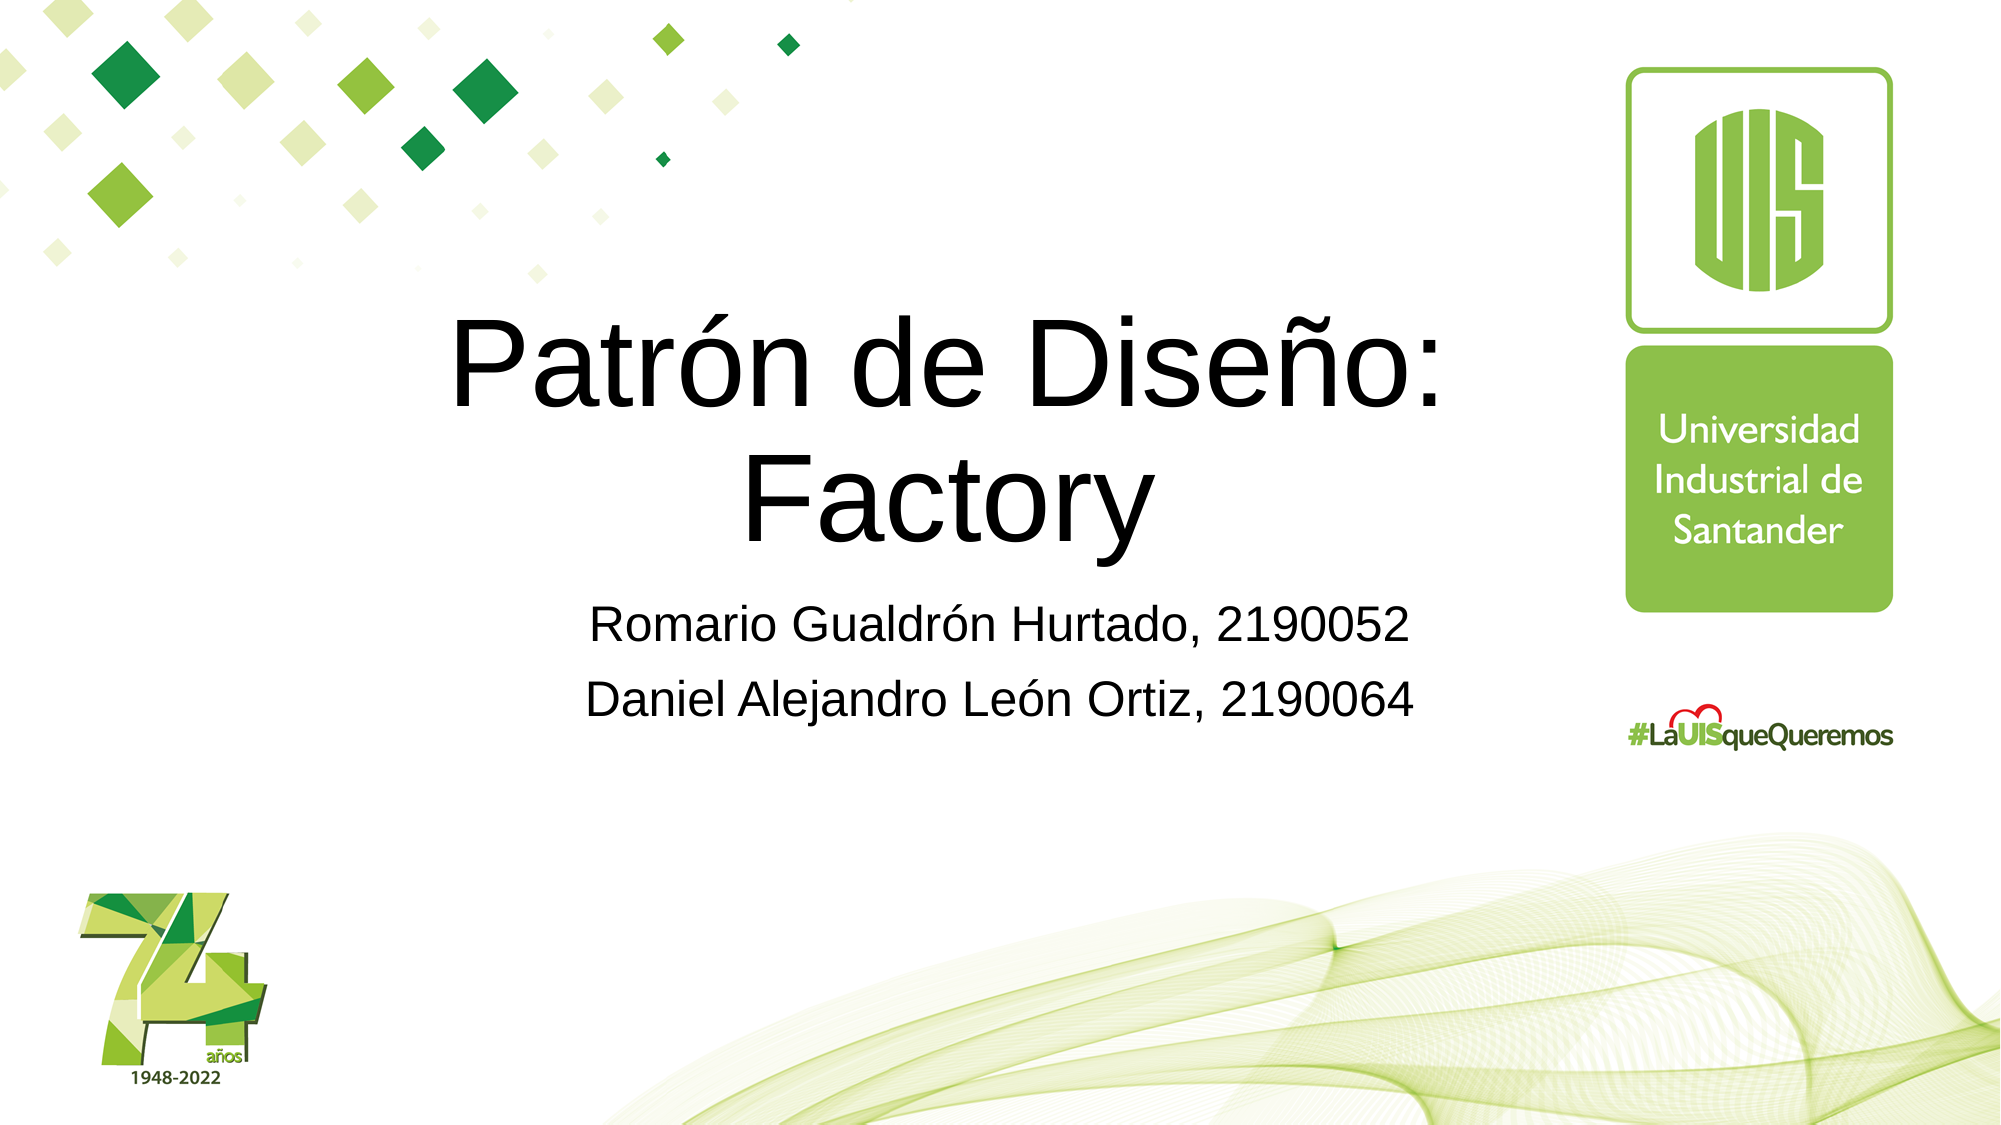

# Patrón de Diseño: Factory
Romario Gualdrón Hurtado, 2190052
Daniel Alejandro León Ortiz, 2190064